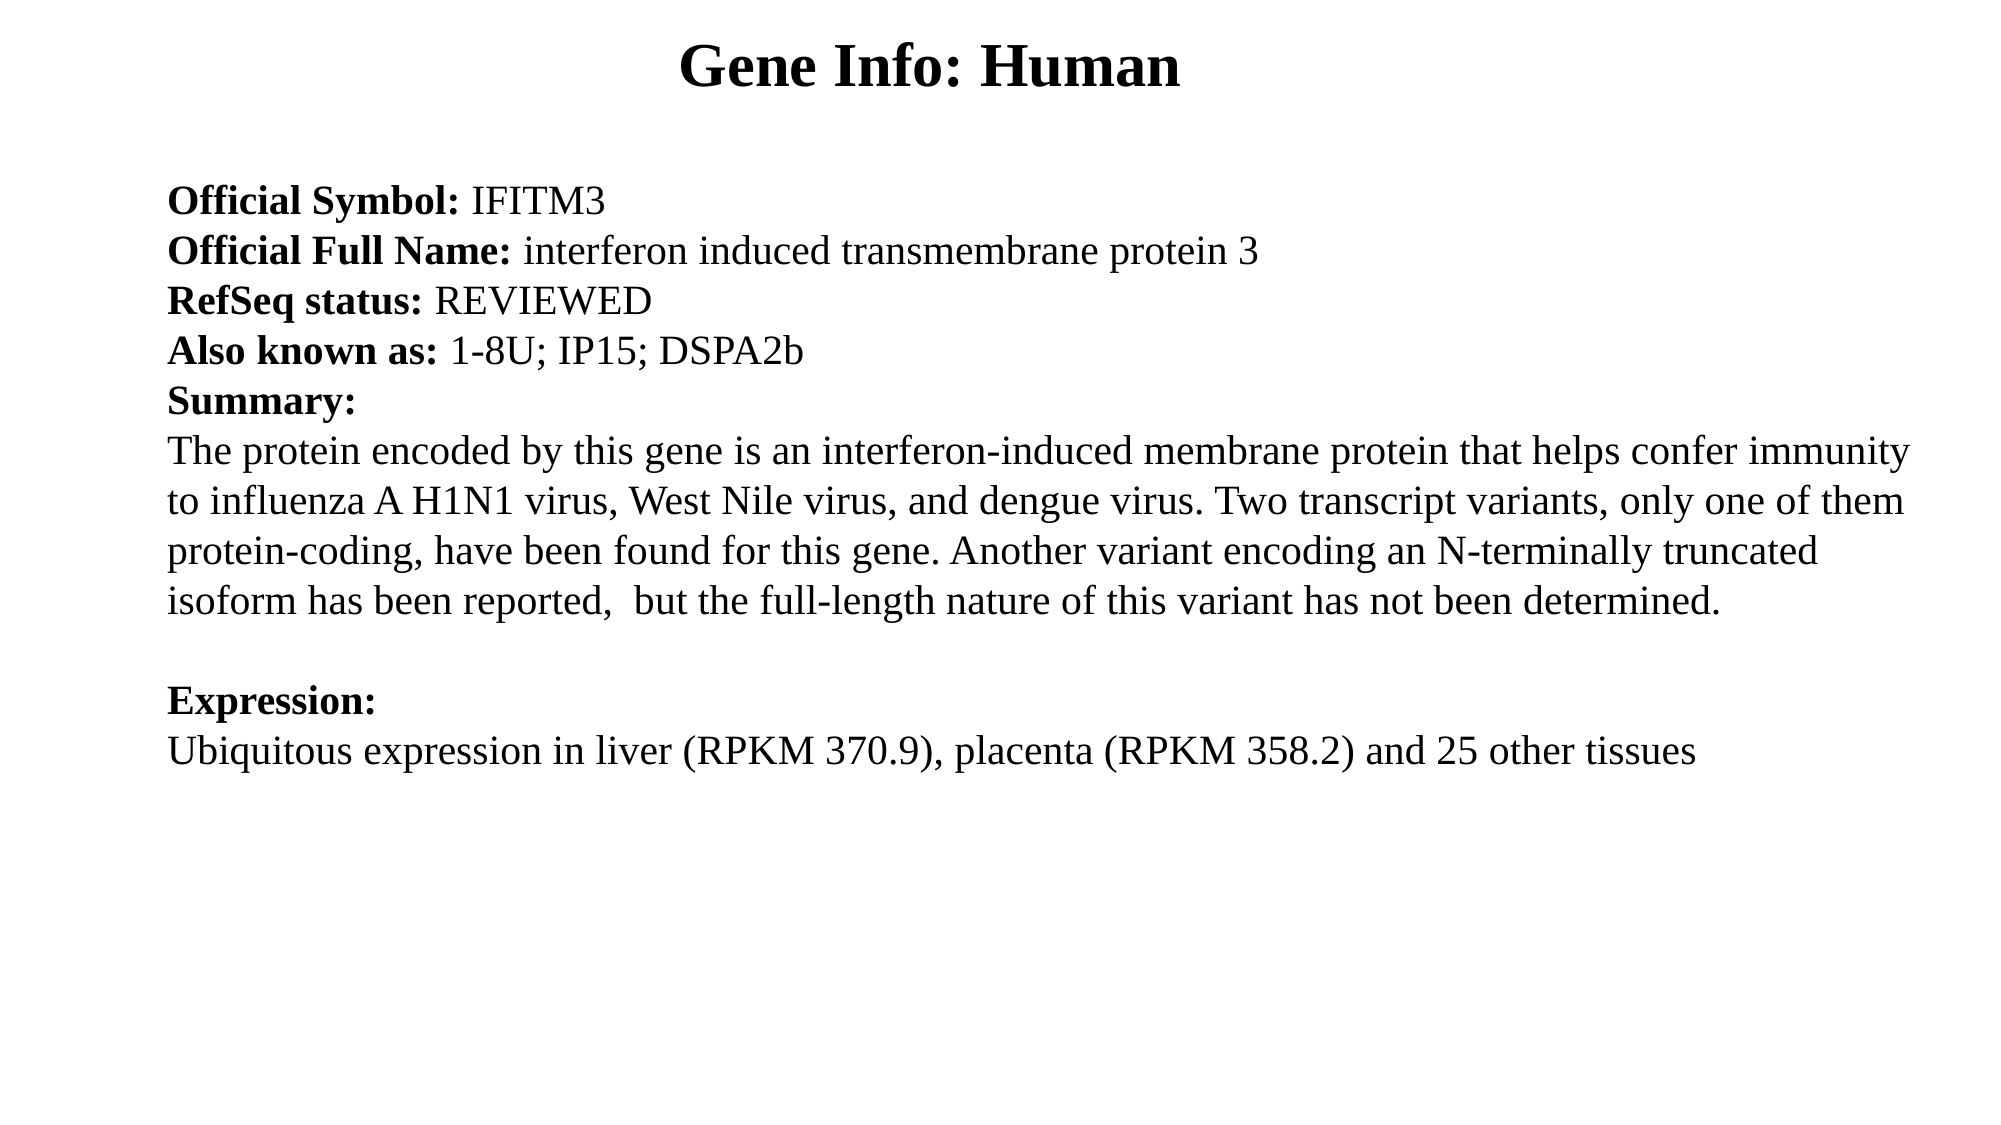

# Gene Info: Human
Official Symbol: IFITM3
Official Full Name: interferon induced transmembrane protein 3
RefSeq status: REVIEWED
Also known as: 1-8U; IP15; DSPA2b
Summary:
The protein encoded by this gene is an interferon-induced membrane protein that helps confer immunity
to influenza A H1N1 virus, West Nile virus, and dengue virus. Two transcript variants, only one of them
protein-coding, have been found for this gene. Another variant encoding an N-terminally truncated
isoform has been reported,  but the full-length nature of this variant has not been determined.

Expression:
Ubiquitous expression in liver (RPKM 370.9), placenta (RPKM 358.2) and 25 other tissues